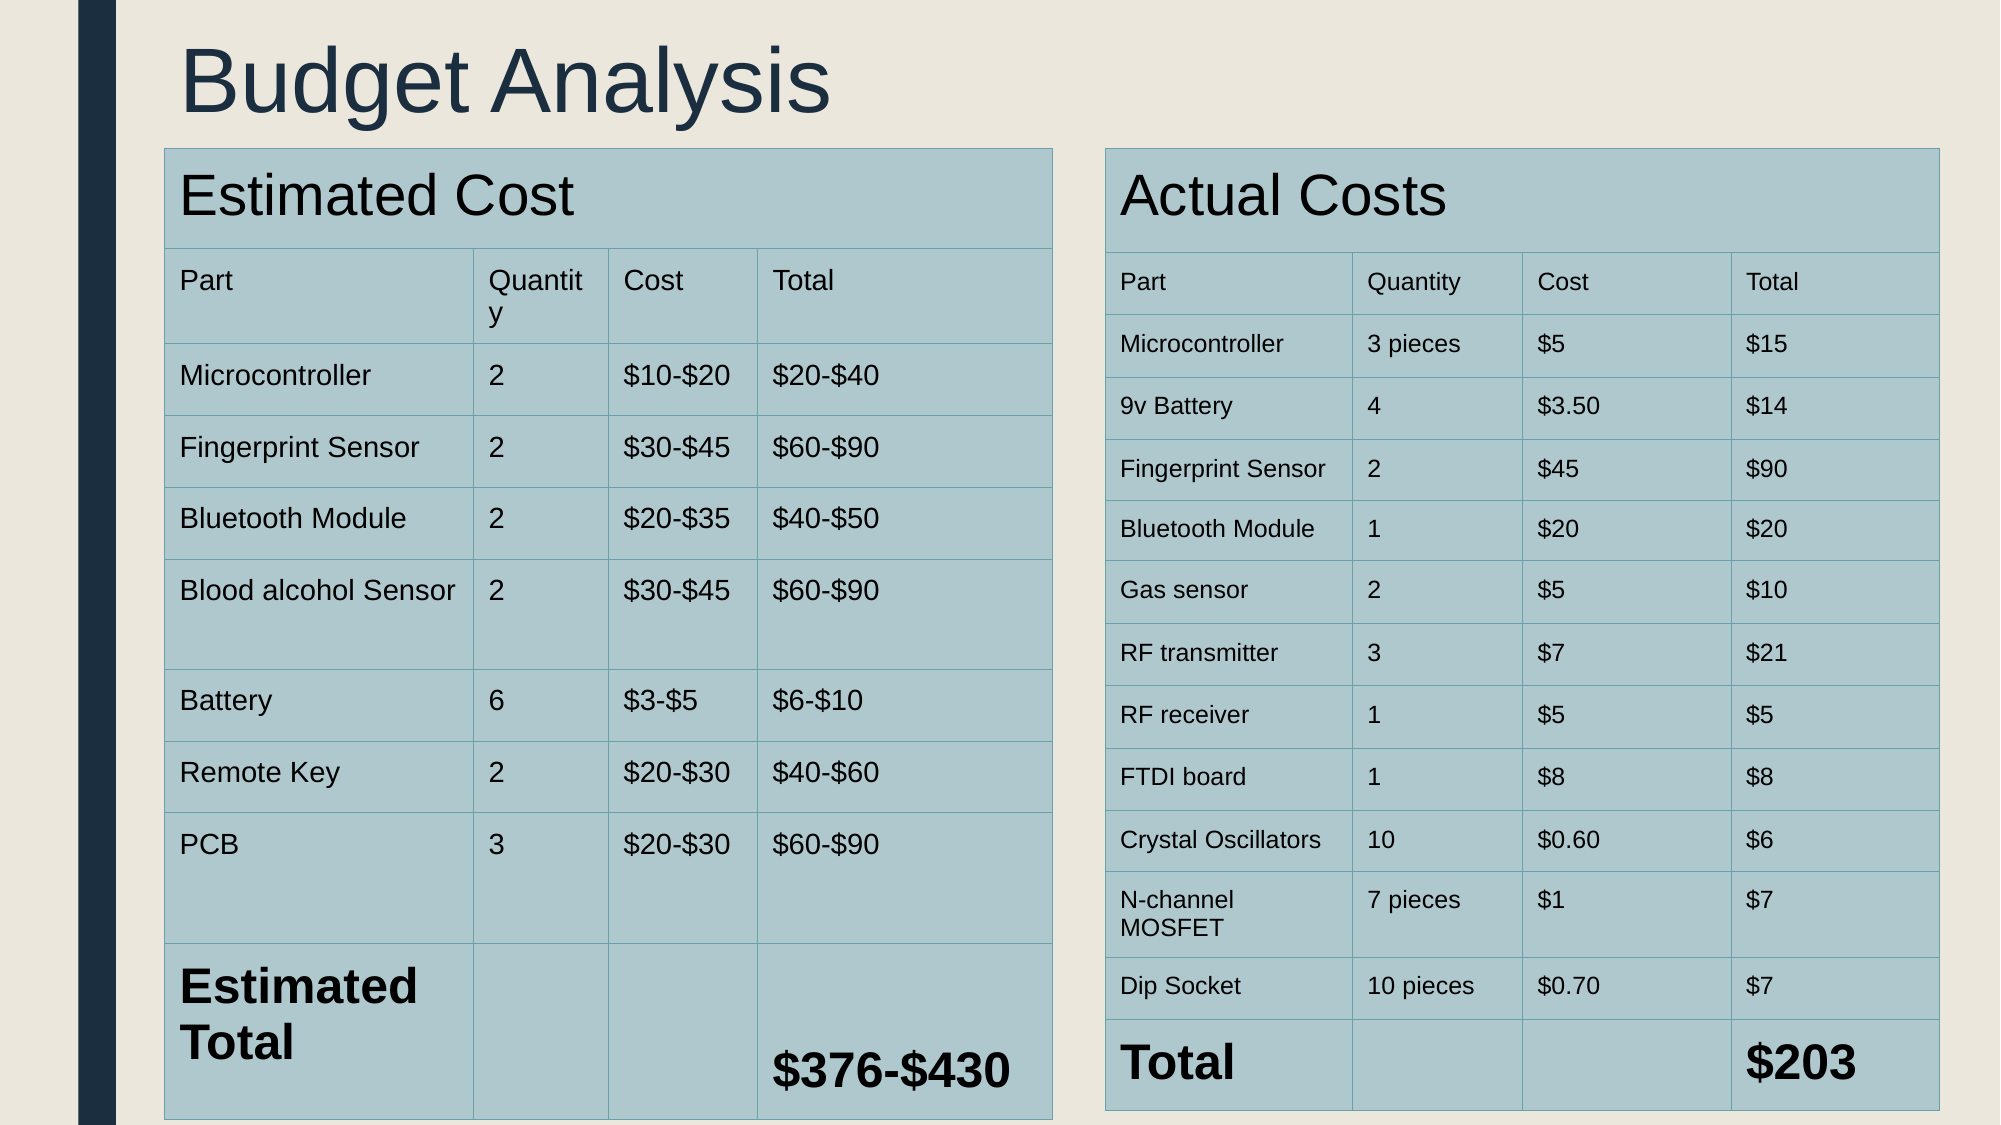

# Budget Analysis
| Estimated Cost |  |  |  |
| --- | --- | --- | --- |
| Part | Quantity | Cost | Total |
| Microcontroller | 2 | $10-$20 | $20-$40 |
| Fingerprint Sensor | 2 | $30-$45 | $60-$90 |
| Bluetooth Module | 2 | $20-$35 | $40-$50 |
| Blood alcohol Sensor | 2 | $30-$45 | $60-$90 |
| Battery | 6 | $3-$5 | $6-$10 |
| Remote Key | 2 | $20-$30 | $40-$60 |
| PCB | 3 | $20-$30 | $60-$90 |
| Estimated Total |  |  | $376-$430 |
| Actual Costs |  |  |  |
| --- | --- | --- | --- |
| Part | Quantity | Cost | Total |
| Microcontroller | 3 pieces | $5 | $15 |
| 9v Battery | 4 | $3.50 | $14 |
| Fingerprint Sensor | 2 | $45 | $90 |
| Bluetooth Module | 1 | $20 | $20 |
| Gas sensor | 2 | $5 | $10 |
| RF transmitter | 3 | $7 | $21 |
| RF receiver | 1 | $5 | $5 |
| FTDI board | 1 | $8 | $8 |
| Crystal Oscillators | 10 | $0.60 | $6 |
| N-channel MOSFET | 7 pieces | $1 | $7 |
| Dip Socket | 10 pieces | $0.70 | $7 |
| Total |  |  | $203 |